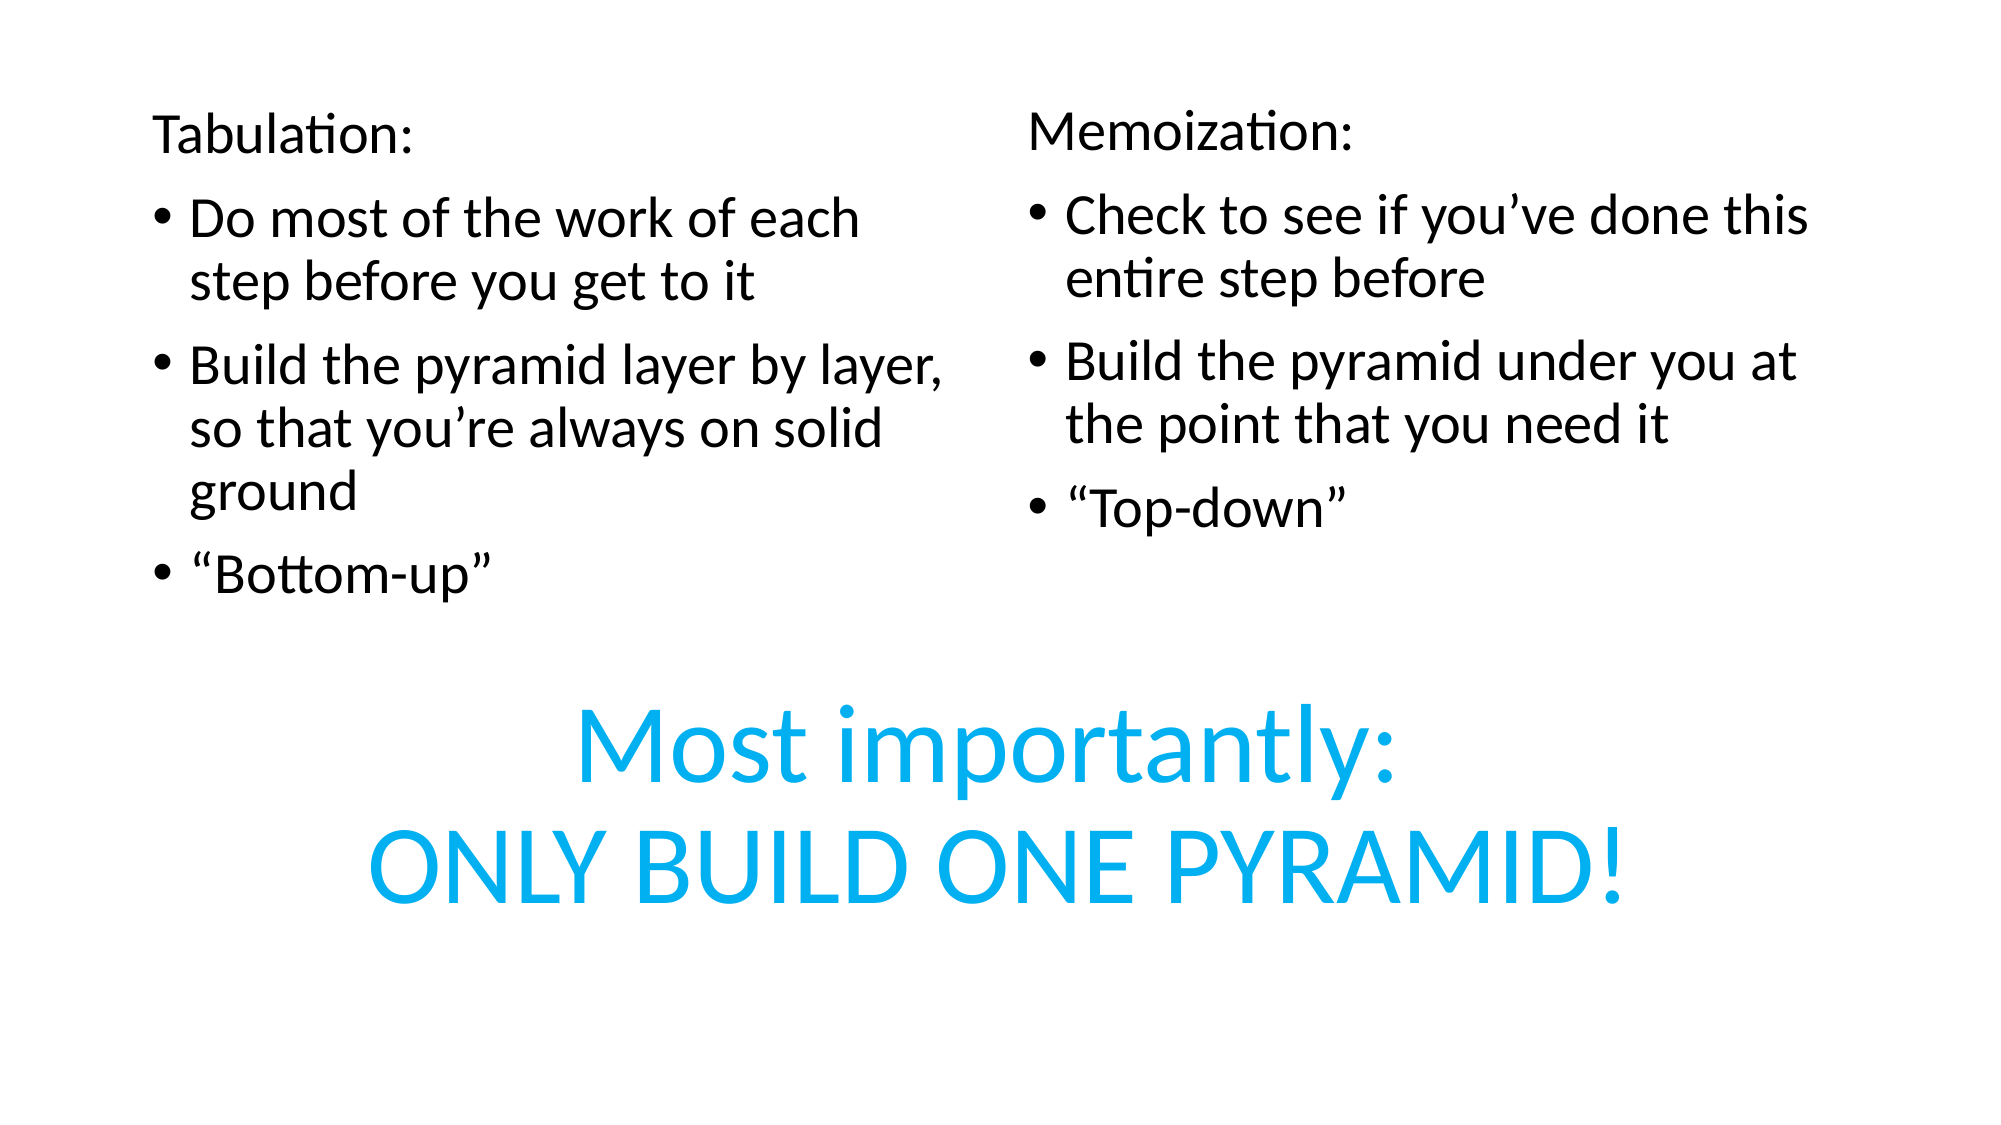

Memoization:
Check to see if you’ve done this entire step before
Build the pyramid under you at the point that you need it
“Top-down”
Tabulation:
Do most of the work of each step before you get to it
Build the pyramid layer by layer, so that you’re always on solid ground
“Bottom-up”
# Most importantly: ONLY BUILD ONE PYRAMID!